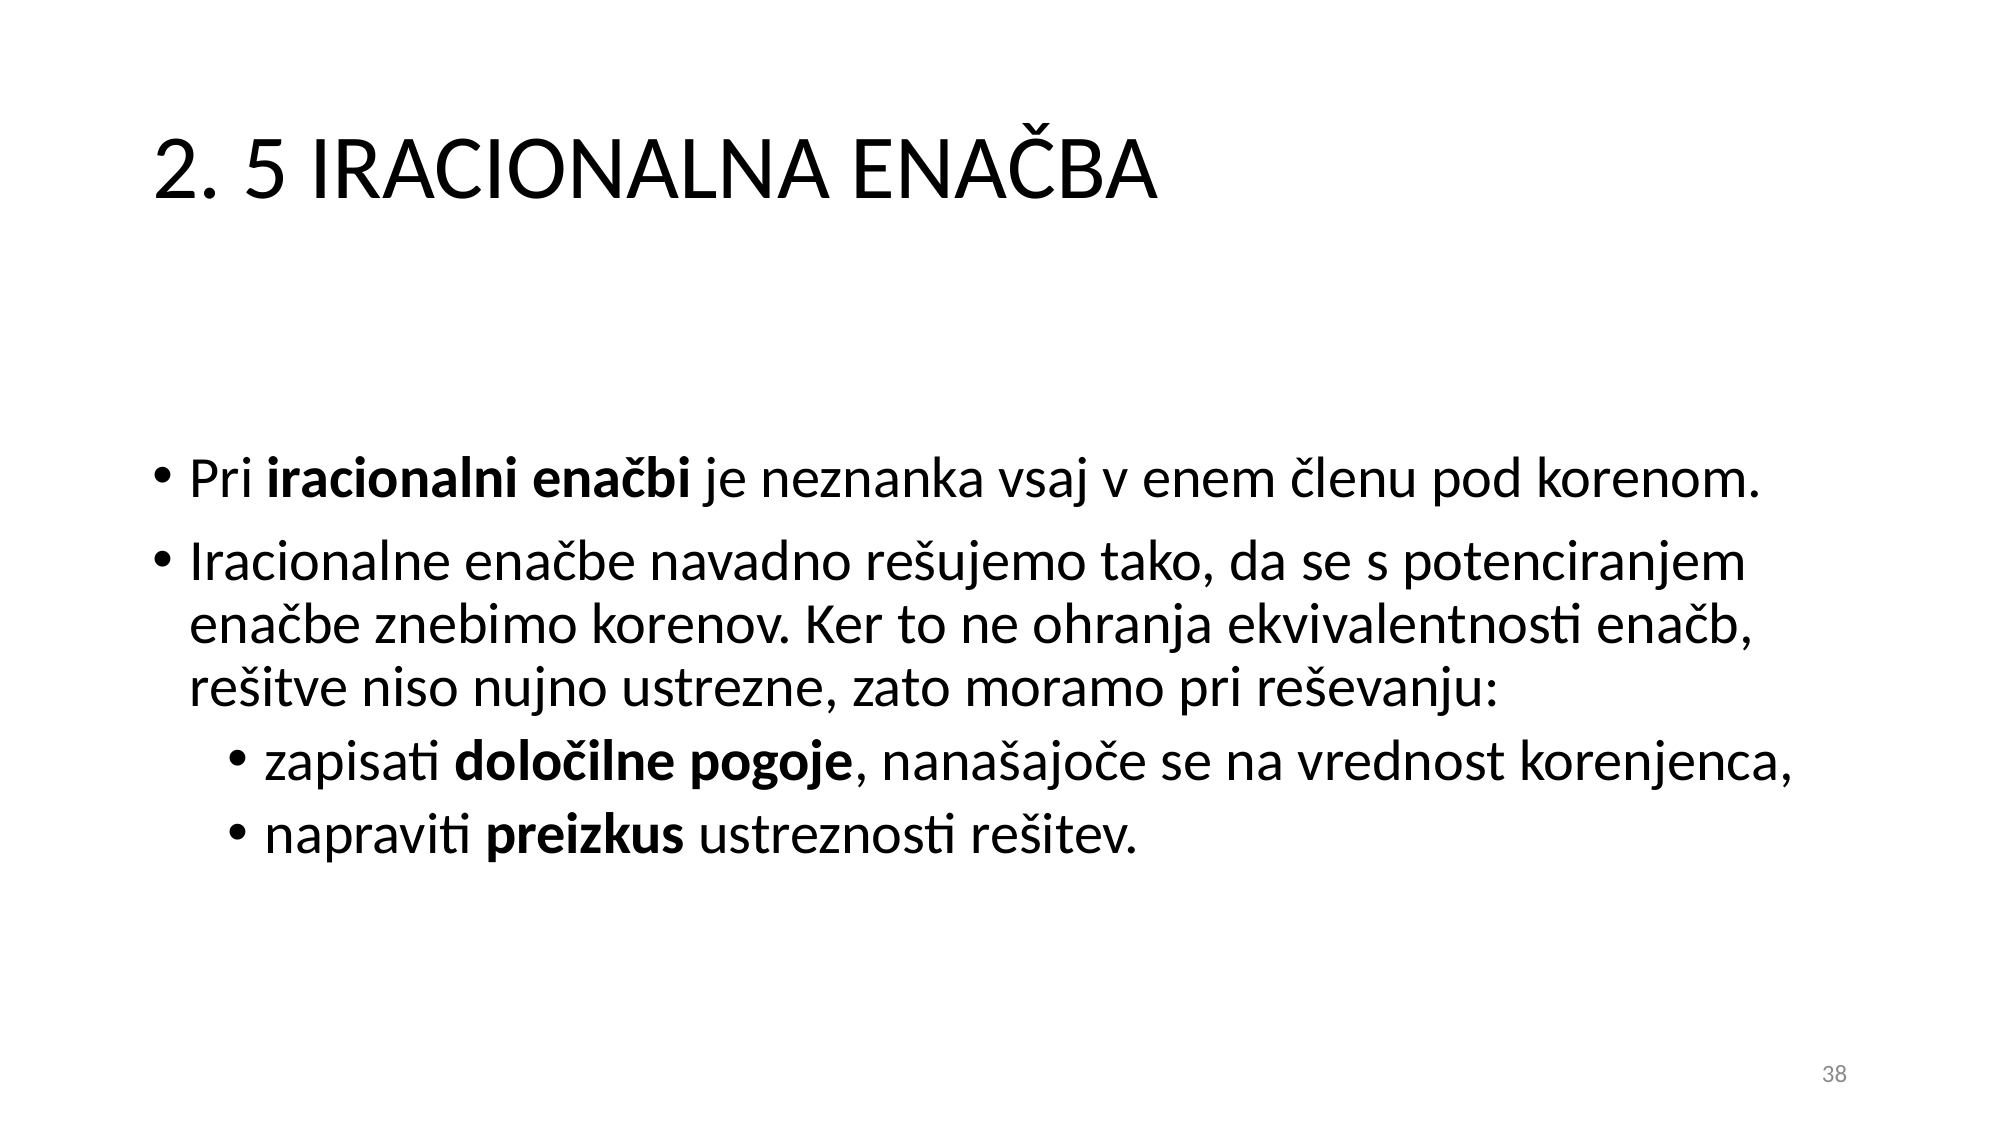

# 2. 5 IRACIONALNA ENAČBA
Pri iracionalni enačbi je neznanka vsaj v enem členu pod korenom.
Iracionalne enačbe navadno rešujemo tako, da se s potenciranjem enačbe znebimo korenov. Ker to ne ohranja ekvivalentnosti enačb, rešitve niso nujno ustrezne, zato moramo pri reševanju:
zapisati določilne pogoje, nanašajoče se na vrednost korenjenca,
napraviti preizkus ustreznosti rešitev.
38